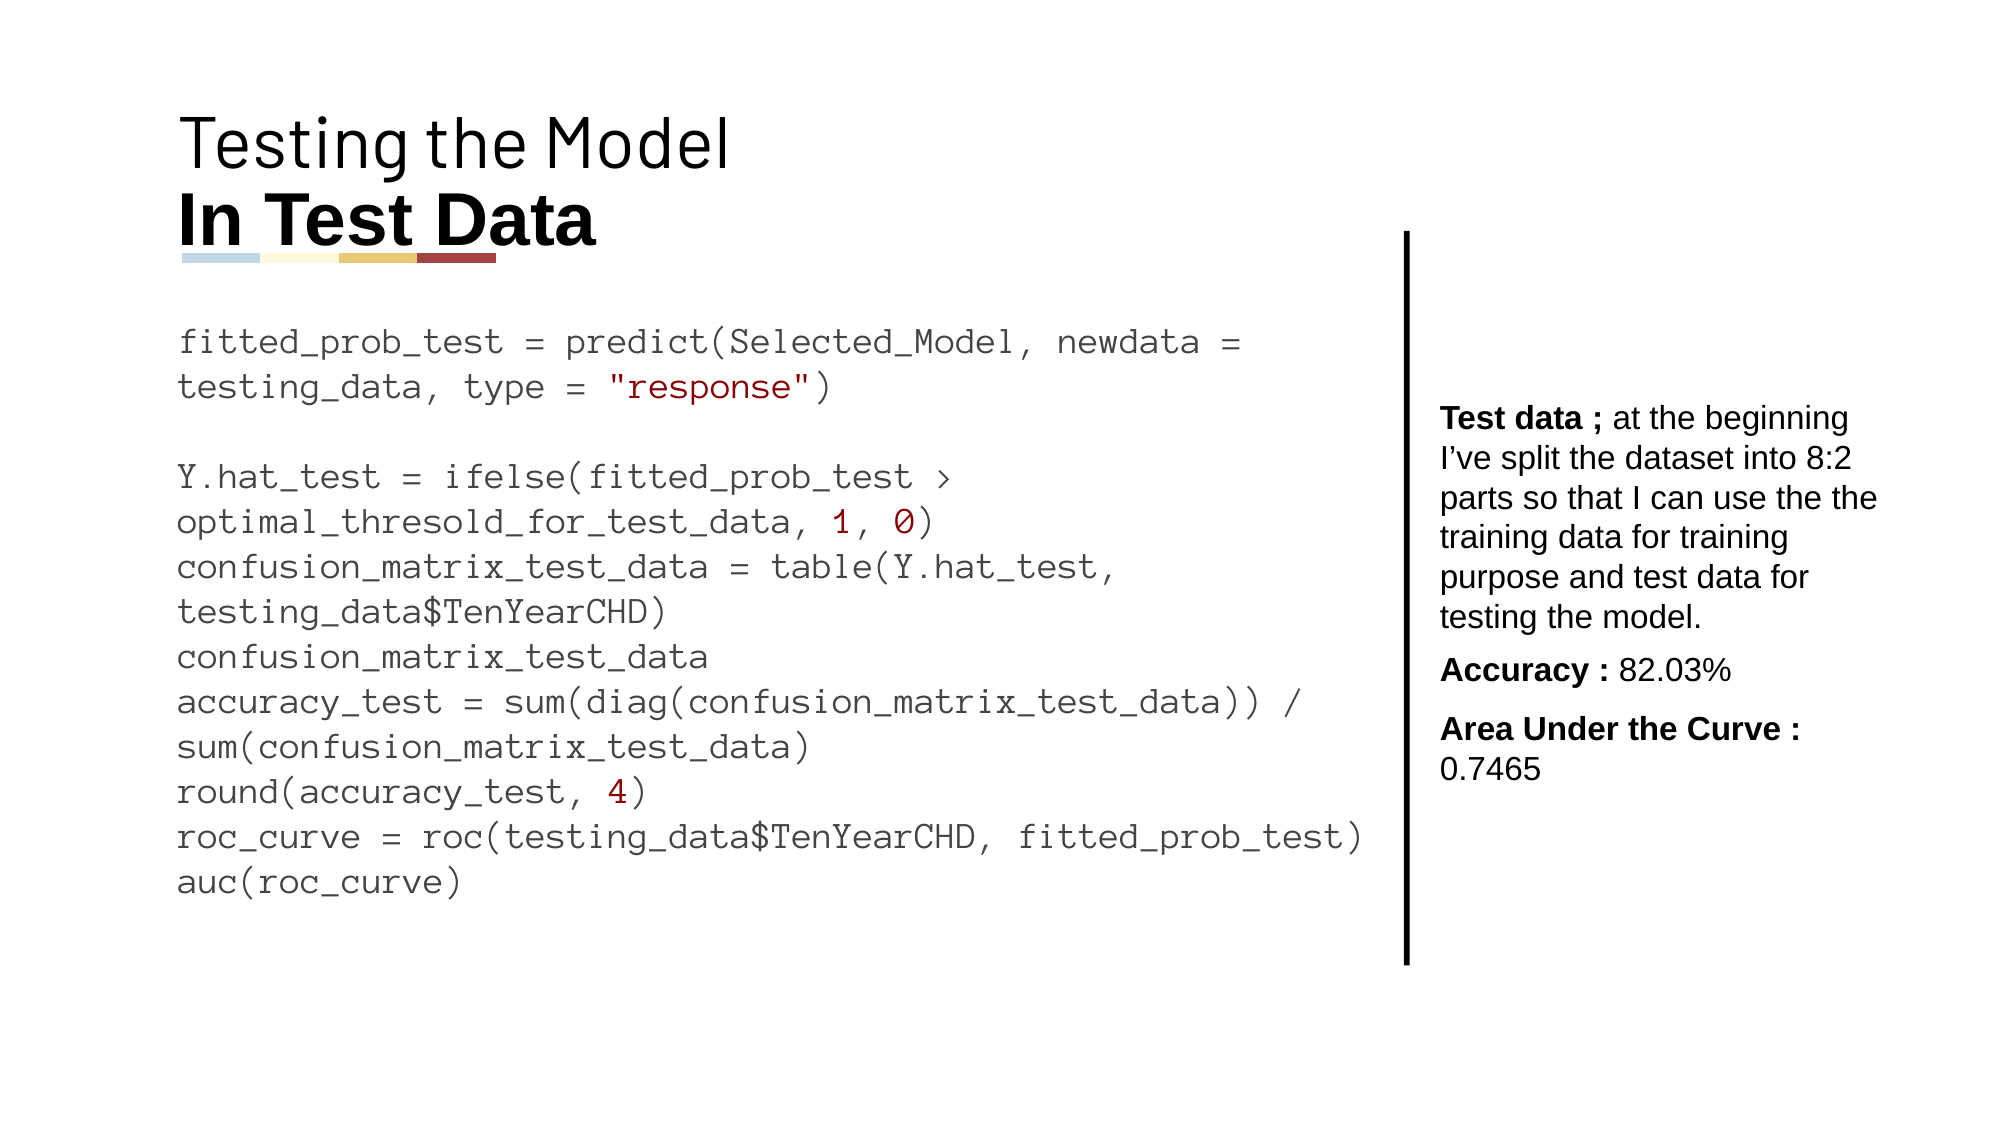

Testing the Model
In Test Data

fitted_prob_test = predict(Selected_Model, newdata = testing_data, type = "response")
Y.hat_test = ifelse(fitted_prob_test > optimal_thresold_for_test_data, 1, 0)
confusion_matrix_test_data = table(Y.hat_test, testing_data$TenYearCHD)
confusion_matrix_test_data
accuracy_test = sum(diag(confusion_matrix_test_data)) / sum(confusion_matrix_test_data)
round(accuracy_test, 4)
roc_curve = roc(testing_data$TenYearCHD, fitted_prob_test)
auc(roc_curve)
Test data ; at the beginning I’ve split the dataset into 8:2 parts so that I can use the the training data for training purpose and test data for testing the model.
Accuracy : 82.03%
Area Under the Curve :
0.7465